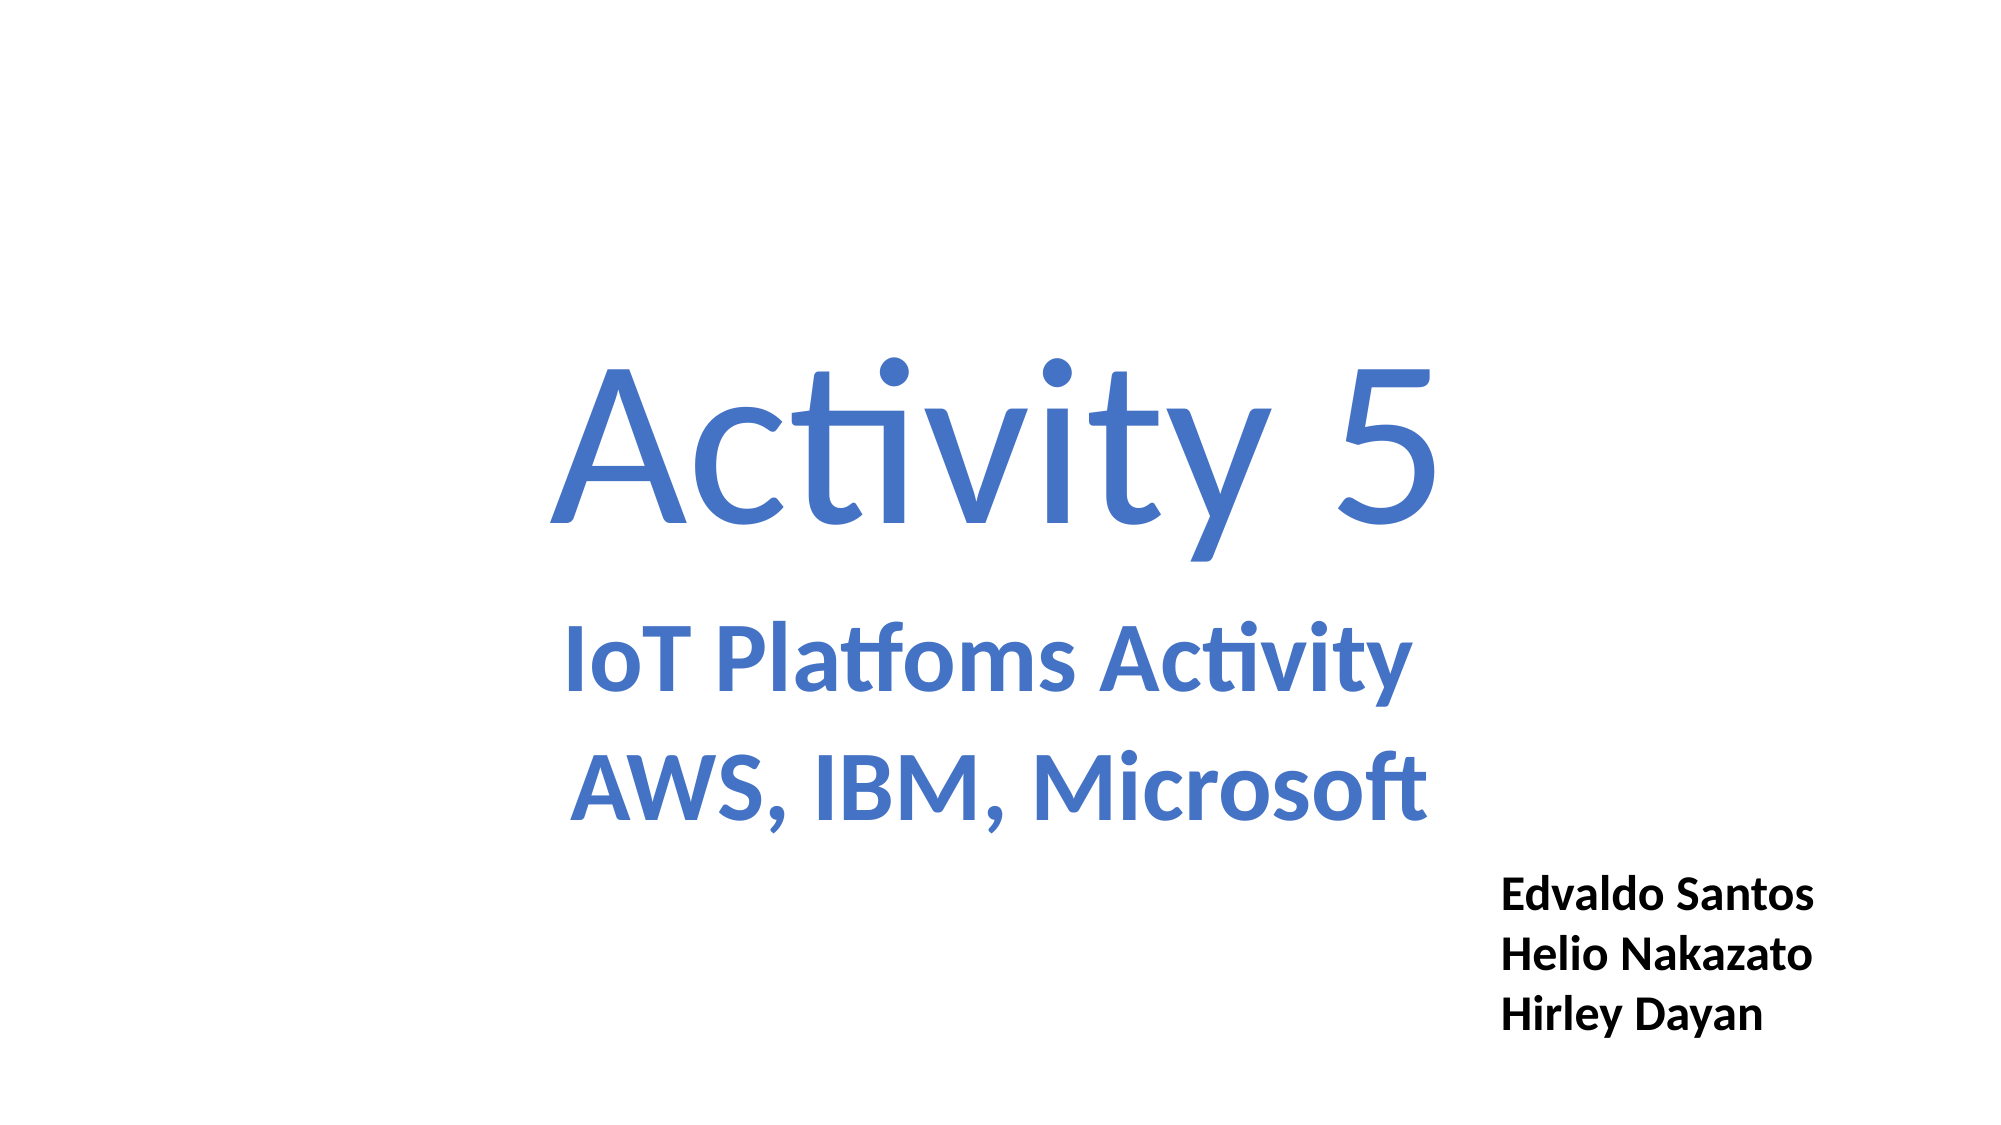

# Activity 5
IoT Platfoms Activity
AWS, IBM, Microsoft
Edvaldo Santos
Helio Nakazato
Hirley Dayan